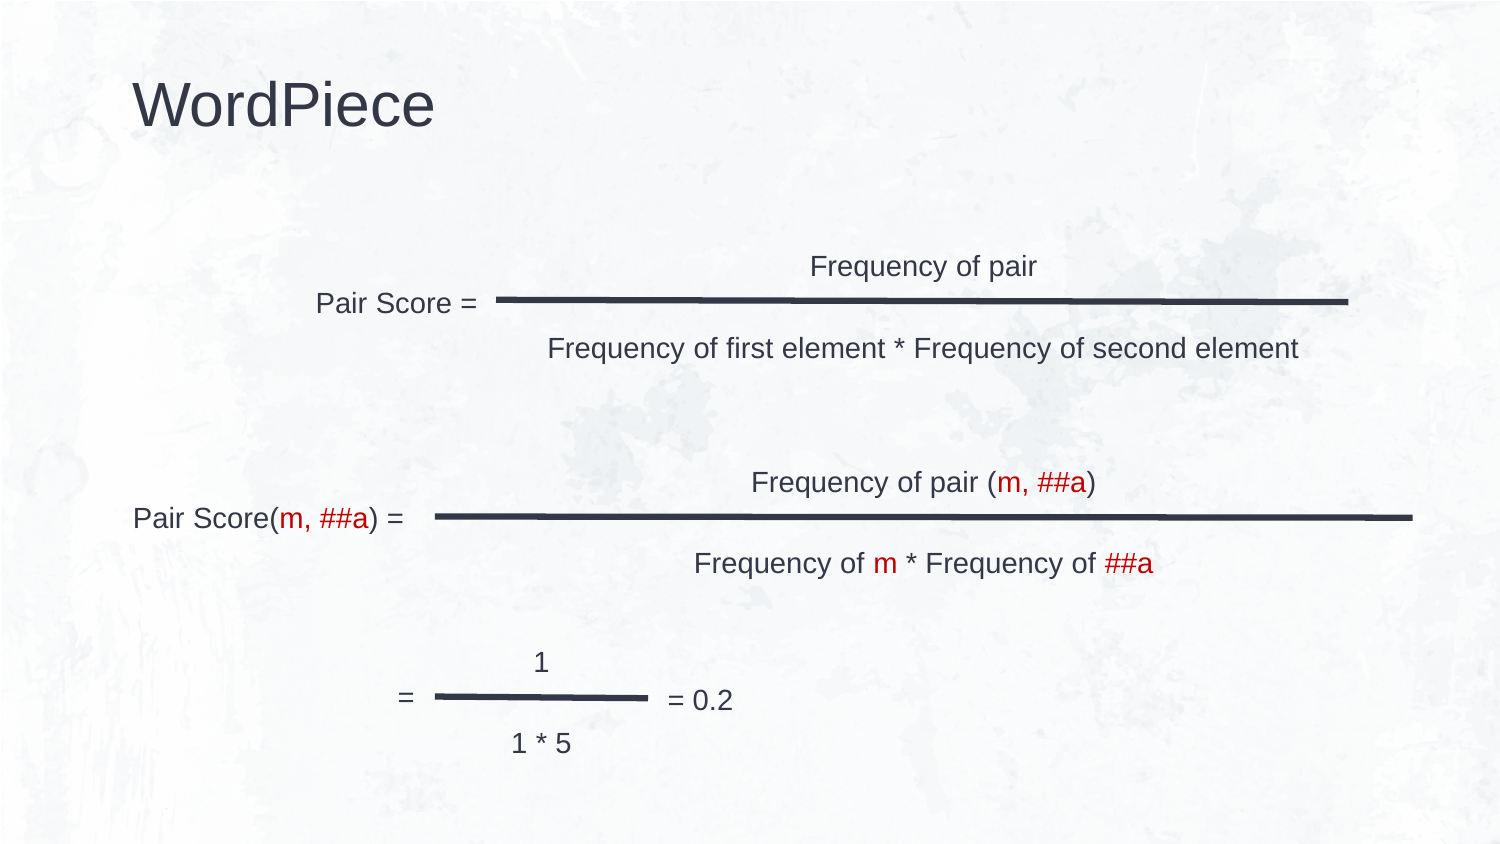

# WordPiece
Frequency of pair
Pair Score =
Frequency of first element * Frequency of second element
Frequency of pair (m, ##a)
Pair Score(m, ##a) =
Frequency of m * Frequency of ##a
1
=
= 0.2
1 * 5